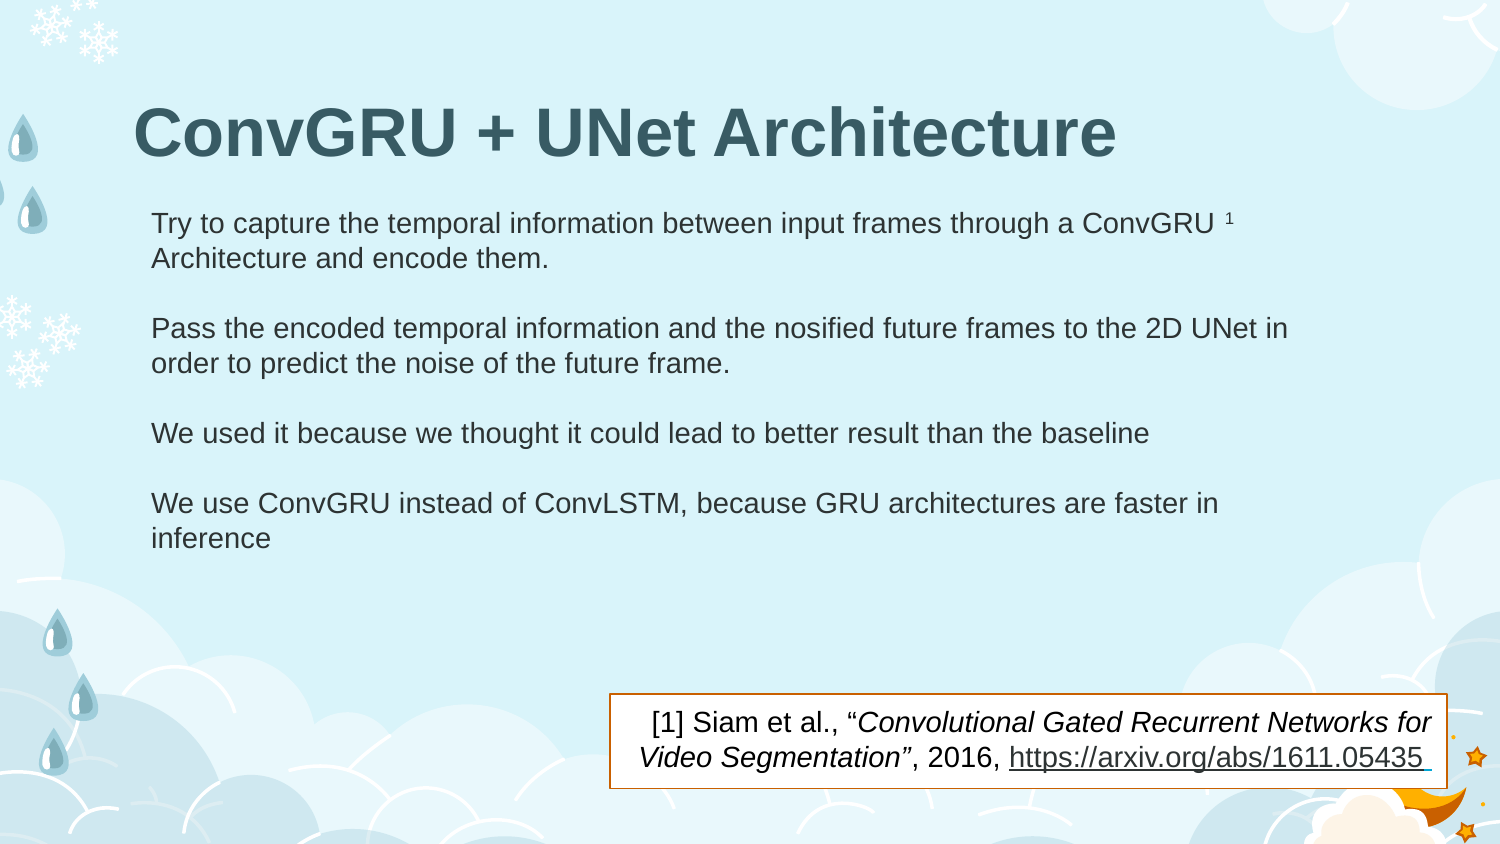

# ConvGRU + UNet Architecture
Try to capture the temporal information between input frames through a ConvGRU 1 Architecture and encode them.

Pass the encoded temporal information and the nosified future frames to the 2D UNet in order to predict the noise of the future frame.

We used it because we thought it could lead to better result than the baseline

We use ConvGRU instead of ConvLSTM, because GRU architectures are faster in inference
[1] Siam et al., “Convolutional Gated Recurrent Networks for Video Segmentation”, 2016, https://arxiv.org/abs/1611.05435